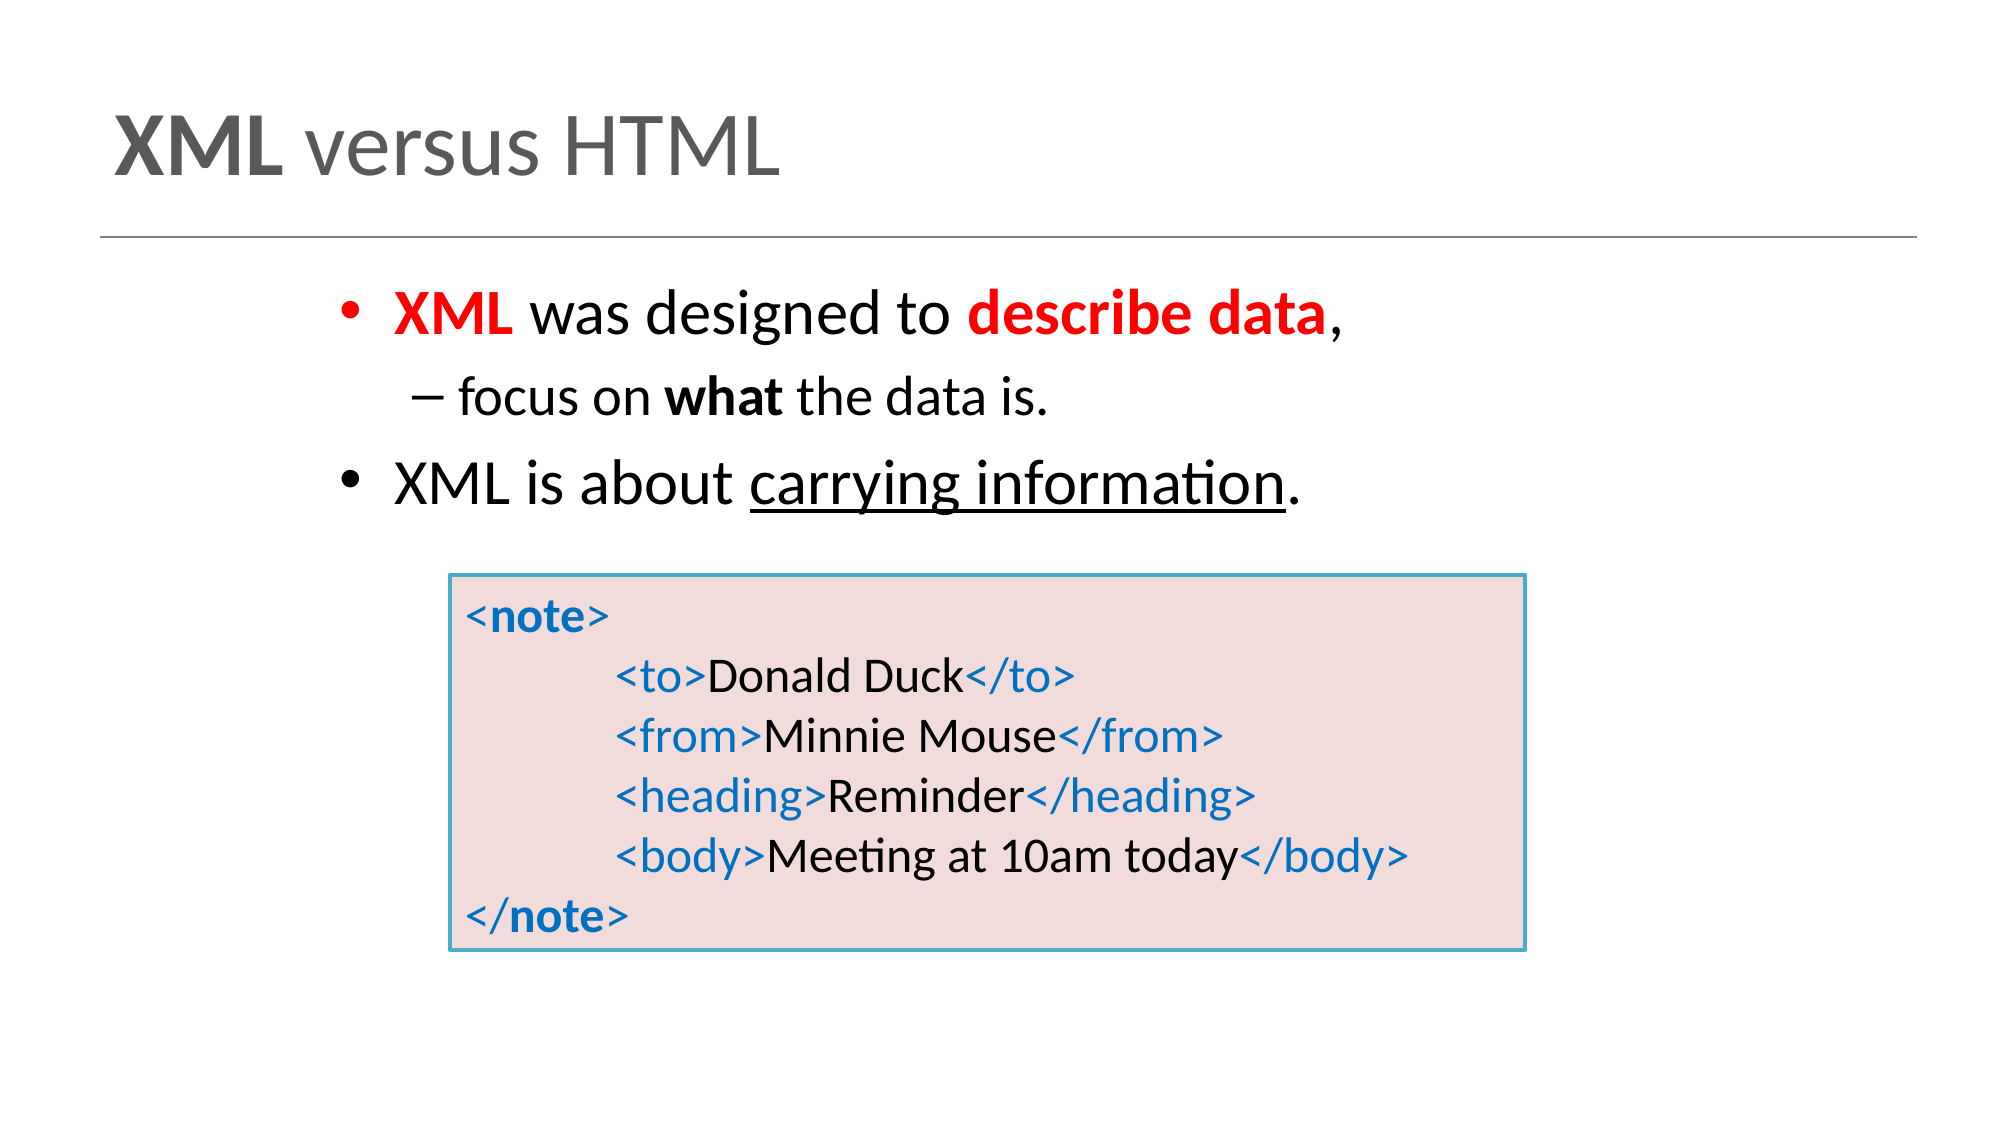

# XML versus HTML
XML was designed to describe data,
focus on what the data is.
XML is about carrying information.

<note>
  	<to>Donald Duck</to>
  	<from>Minnie Mouse</from>
  	<heading>Reminder</heading>
  	<body>Meeting at 10am today</body>
</note>